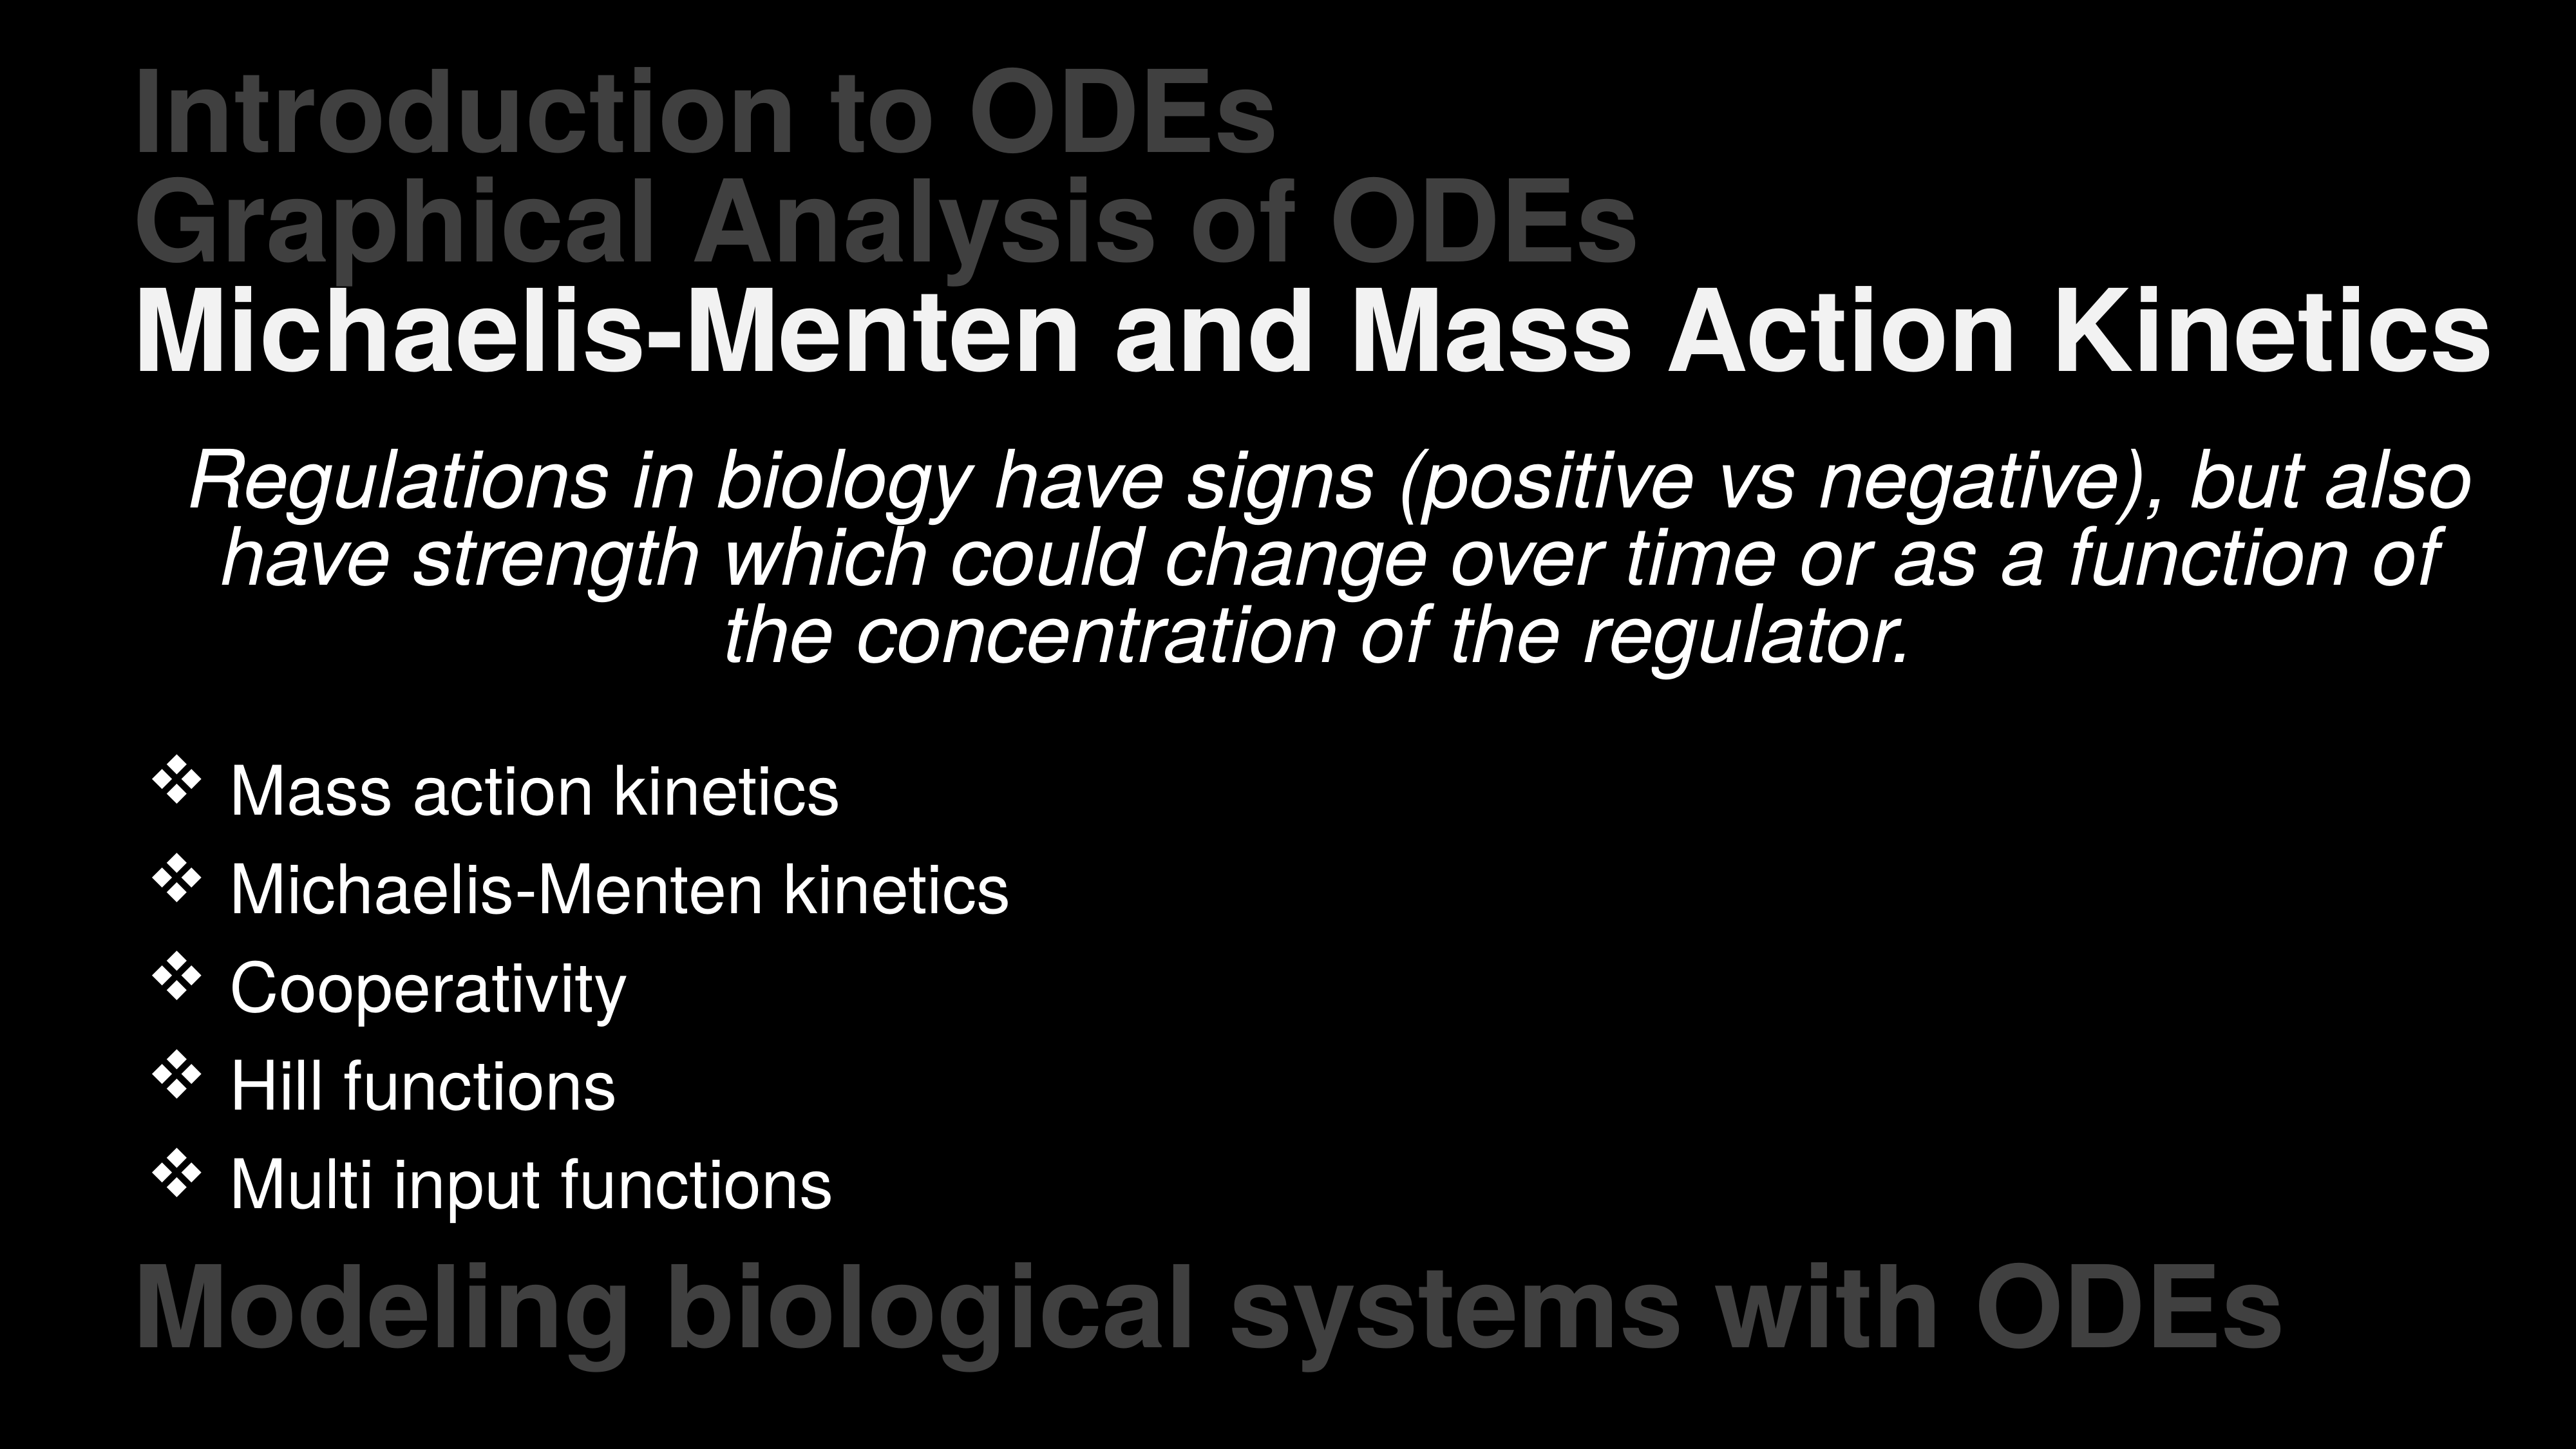

Introduction to ODEs
Graphical Analysis of ODEs
Michaelis-Menten and Mass Action Kinetics
Regulations in biology have signs (positive vs negative), but also have strength which could change over time or as a function of the concentration of the regulator.
Mass action kinetics
Michaelis-Menten kinetics
Cooperativity
Hill functions
Multi input functions
Modeling biological systems with ODEs